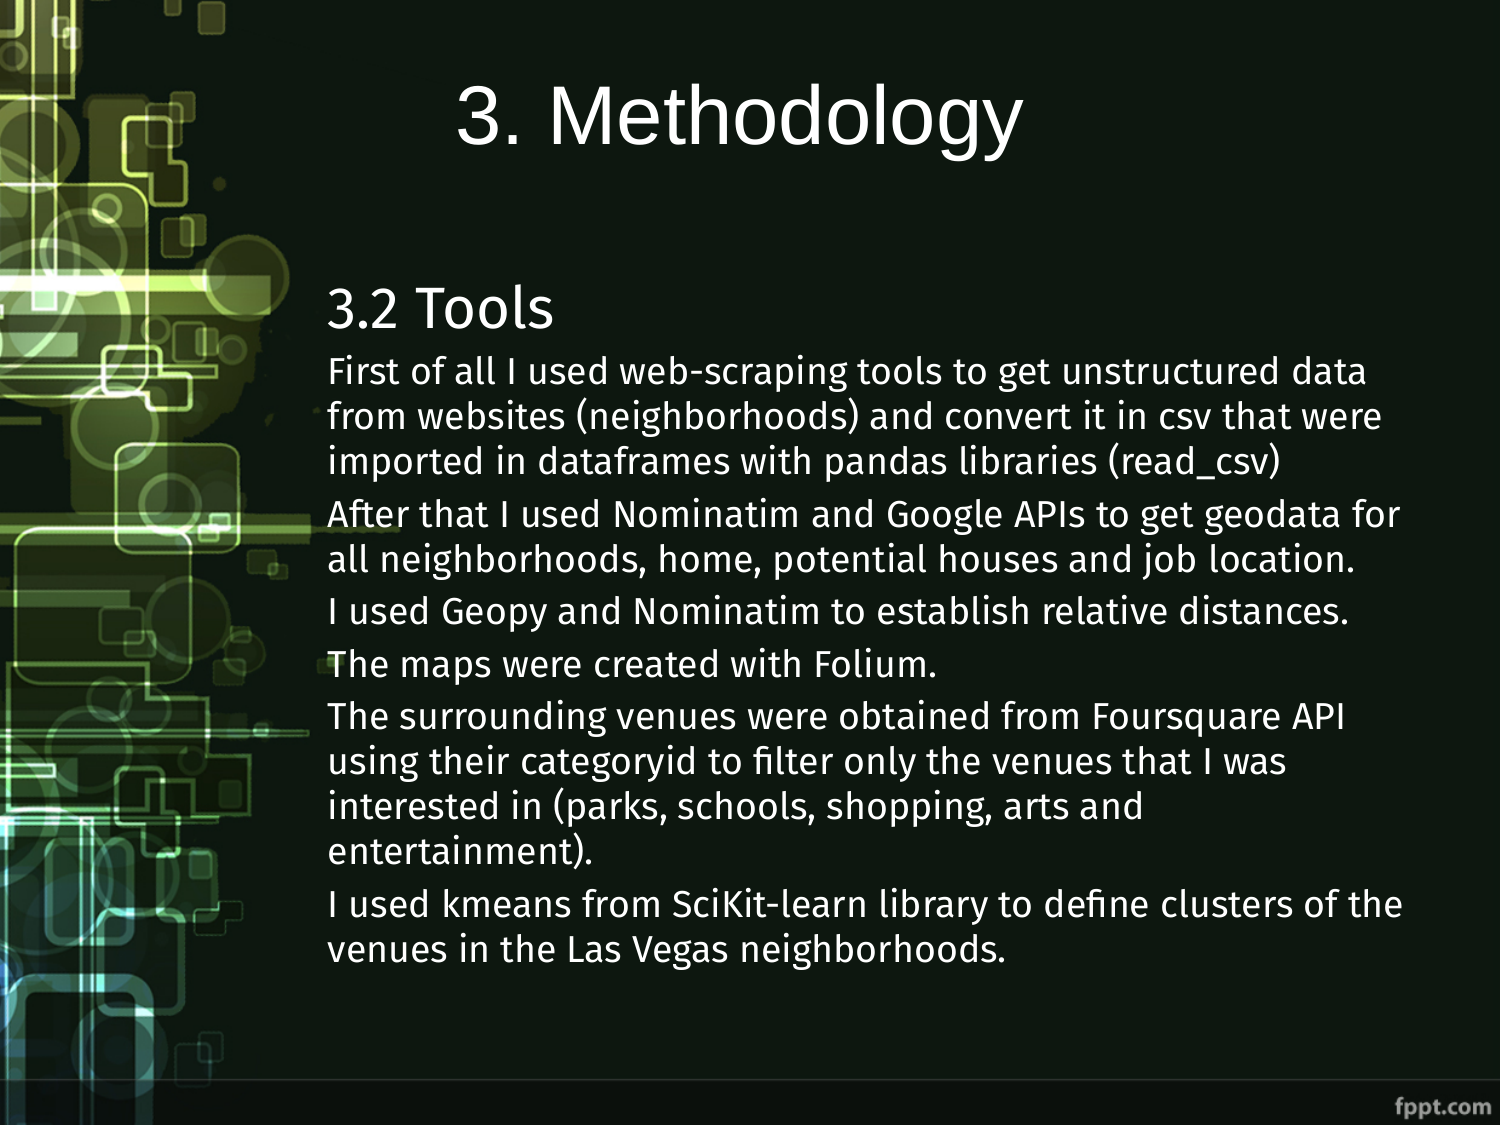

# 3. Methodology
3.2 Tools
First of all I used web-scraping tools to get unstructured data from websites (neighborhoods) and convert it in csv that were imported in dataframes with pandas libraries (read_csv)
After that I used Nominatim and Google APIs to get geodata for all neighborhoods, home, potential houses and job location.
I used Geopy and Nominatim to establish relative distances.
The maps were created with Folium.
The surrounding venues were obtained from Foursquare API using their categoryid to filter only the venues that I was interested in (parks, schools, shopping, arts and entertainment).
I used kmeans from SciKit-learn library to define clusters of the venues in the Las Vegas neighborhoods.